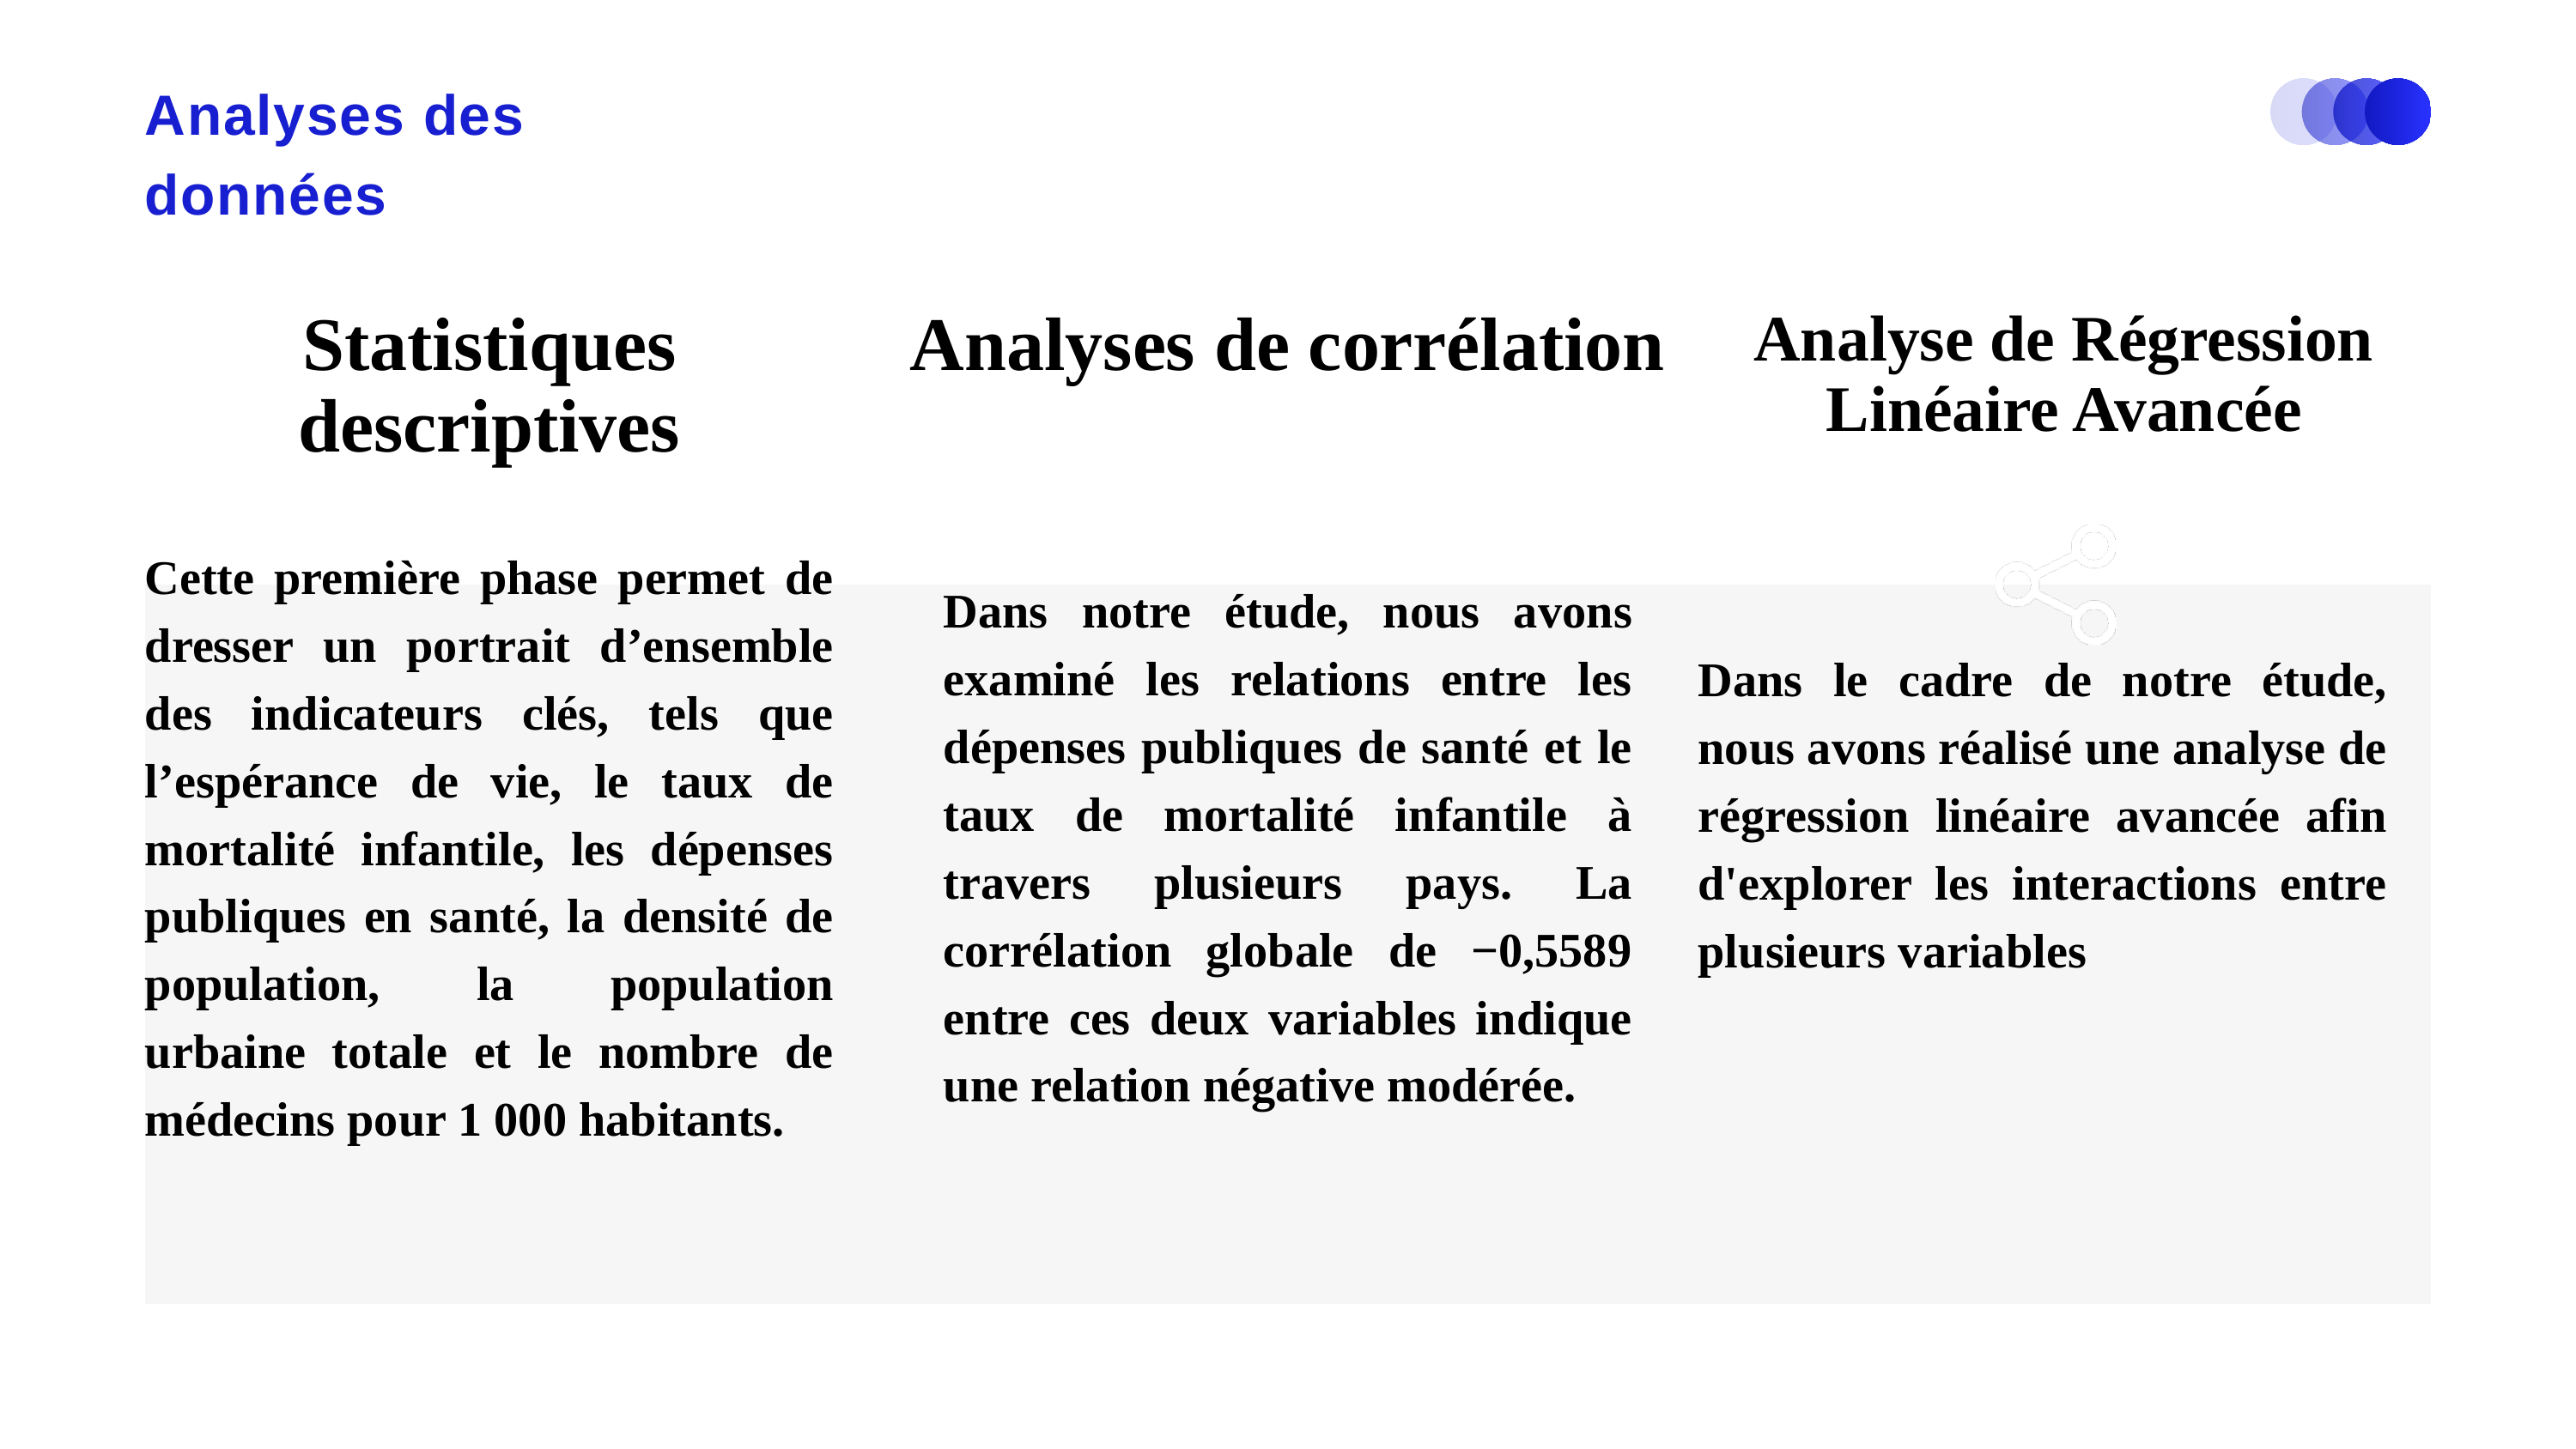

Analyses des données

Statistiques descriptives
Analyses de corrélation
Analyse de Régression Linéaire Avancée

Cette première phase permet de dresser un portrait d’ensemble des indicateurs clés, tels que l’espérance de vie, le taux de mortalité infantile, les dépenses publiques en santé, la densité de population, la population urbaine totale et le nombre de médecins pour 1 000 habitants.

Dans notre étude, nous avons examiné les relations entre les dépenses publiques de santé et le taux de mortalité infantile à travers plusieurs pays. La corrélation globale de −0,5589 entre ces deux variables indique une relation négative modérée.

Dans le cadre de notre étude, nous avons réalisé une analyse de régression linéaire avancée afin d'explorer les interactions entre plusieurs variables